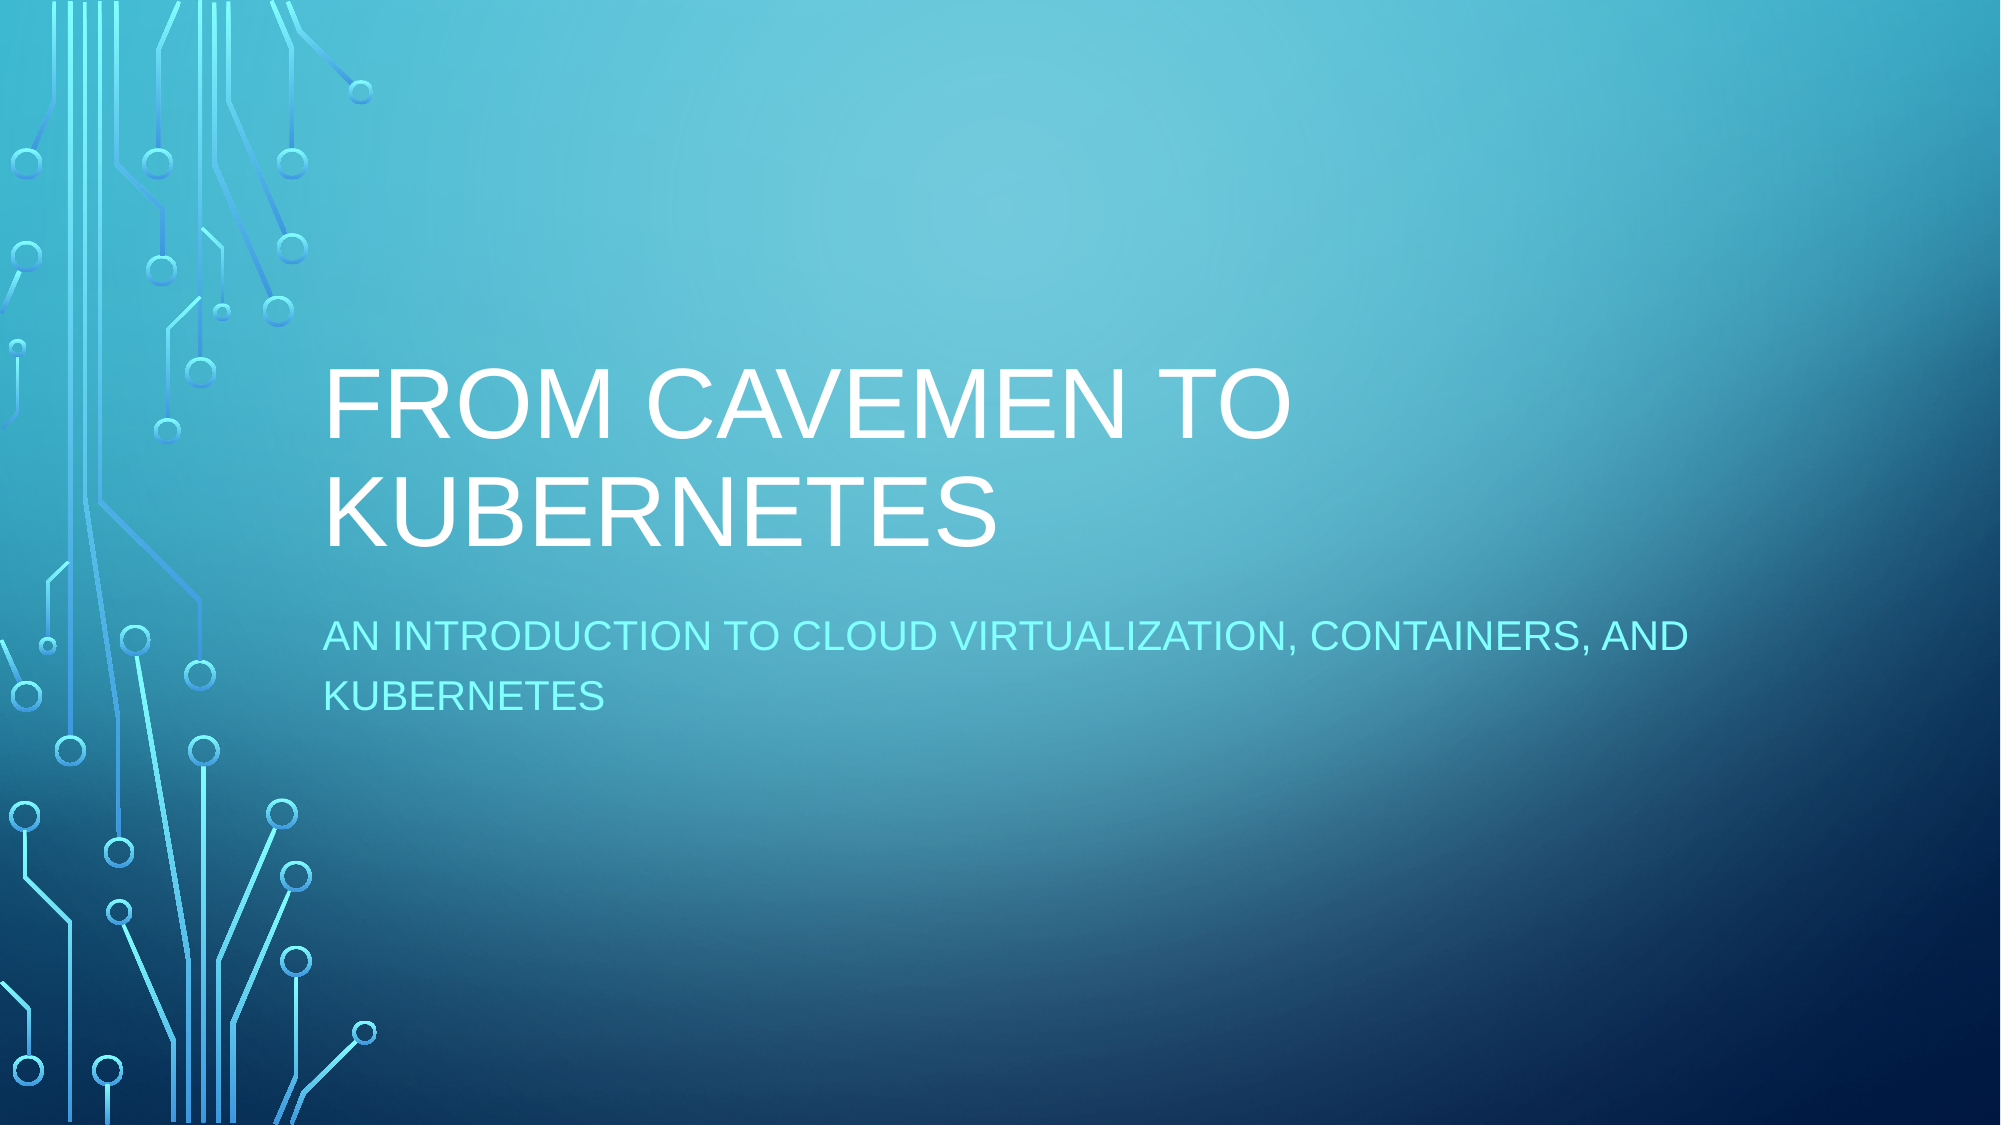

# From cavemen to Kubernetes
An introduction to cloud VirTualization, containers, and Kubernetes